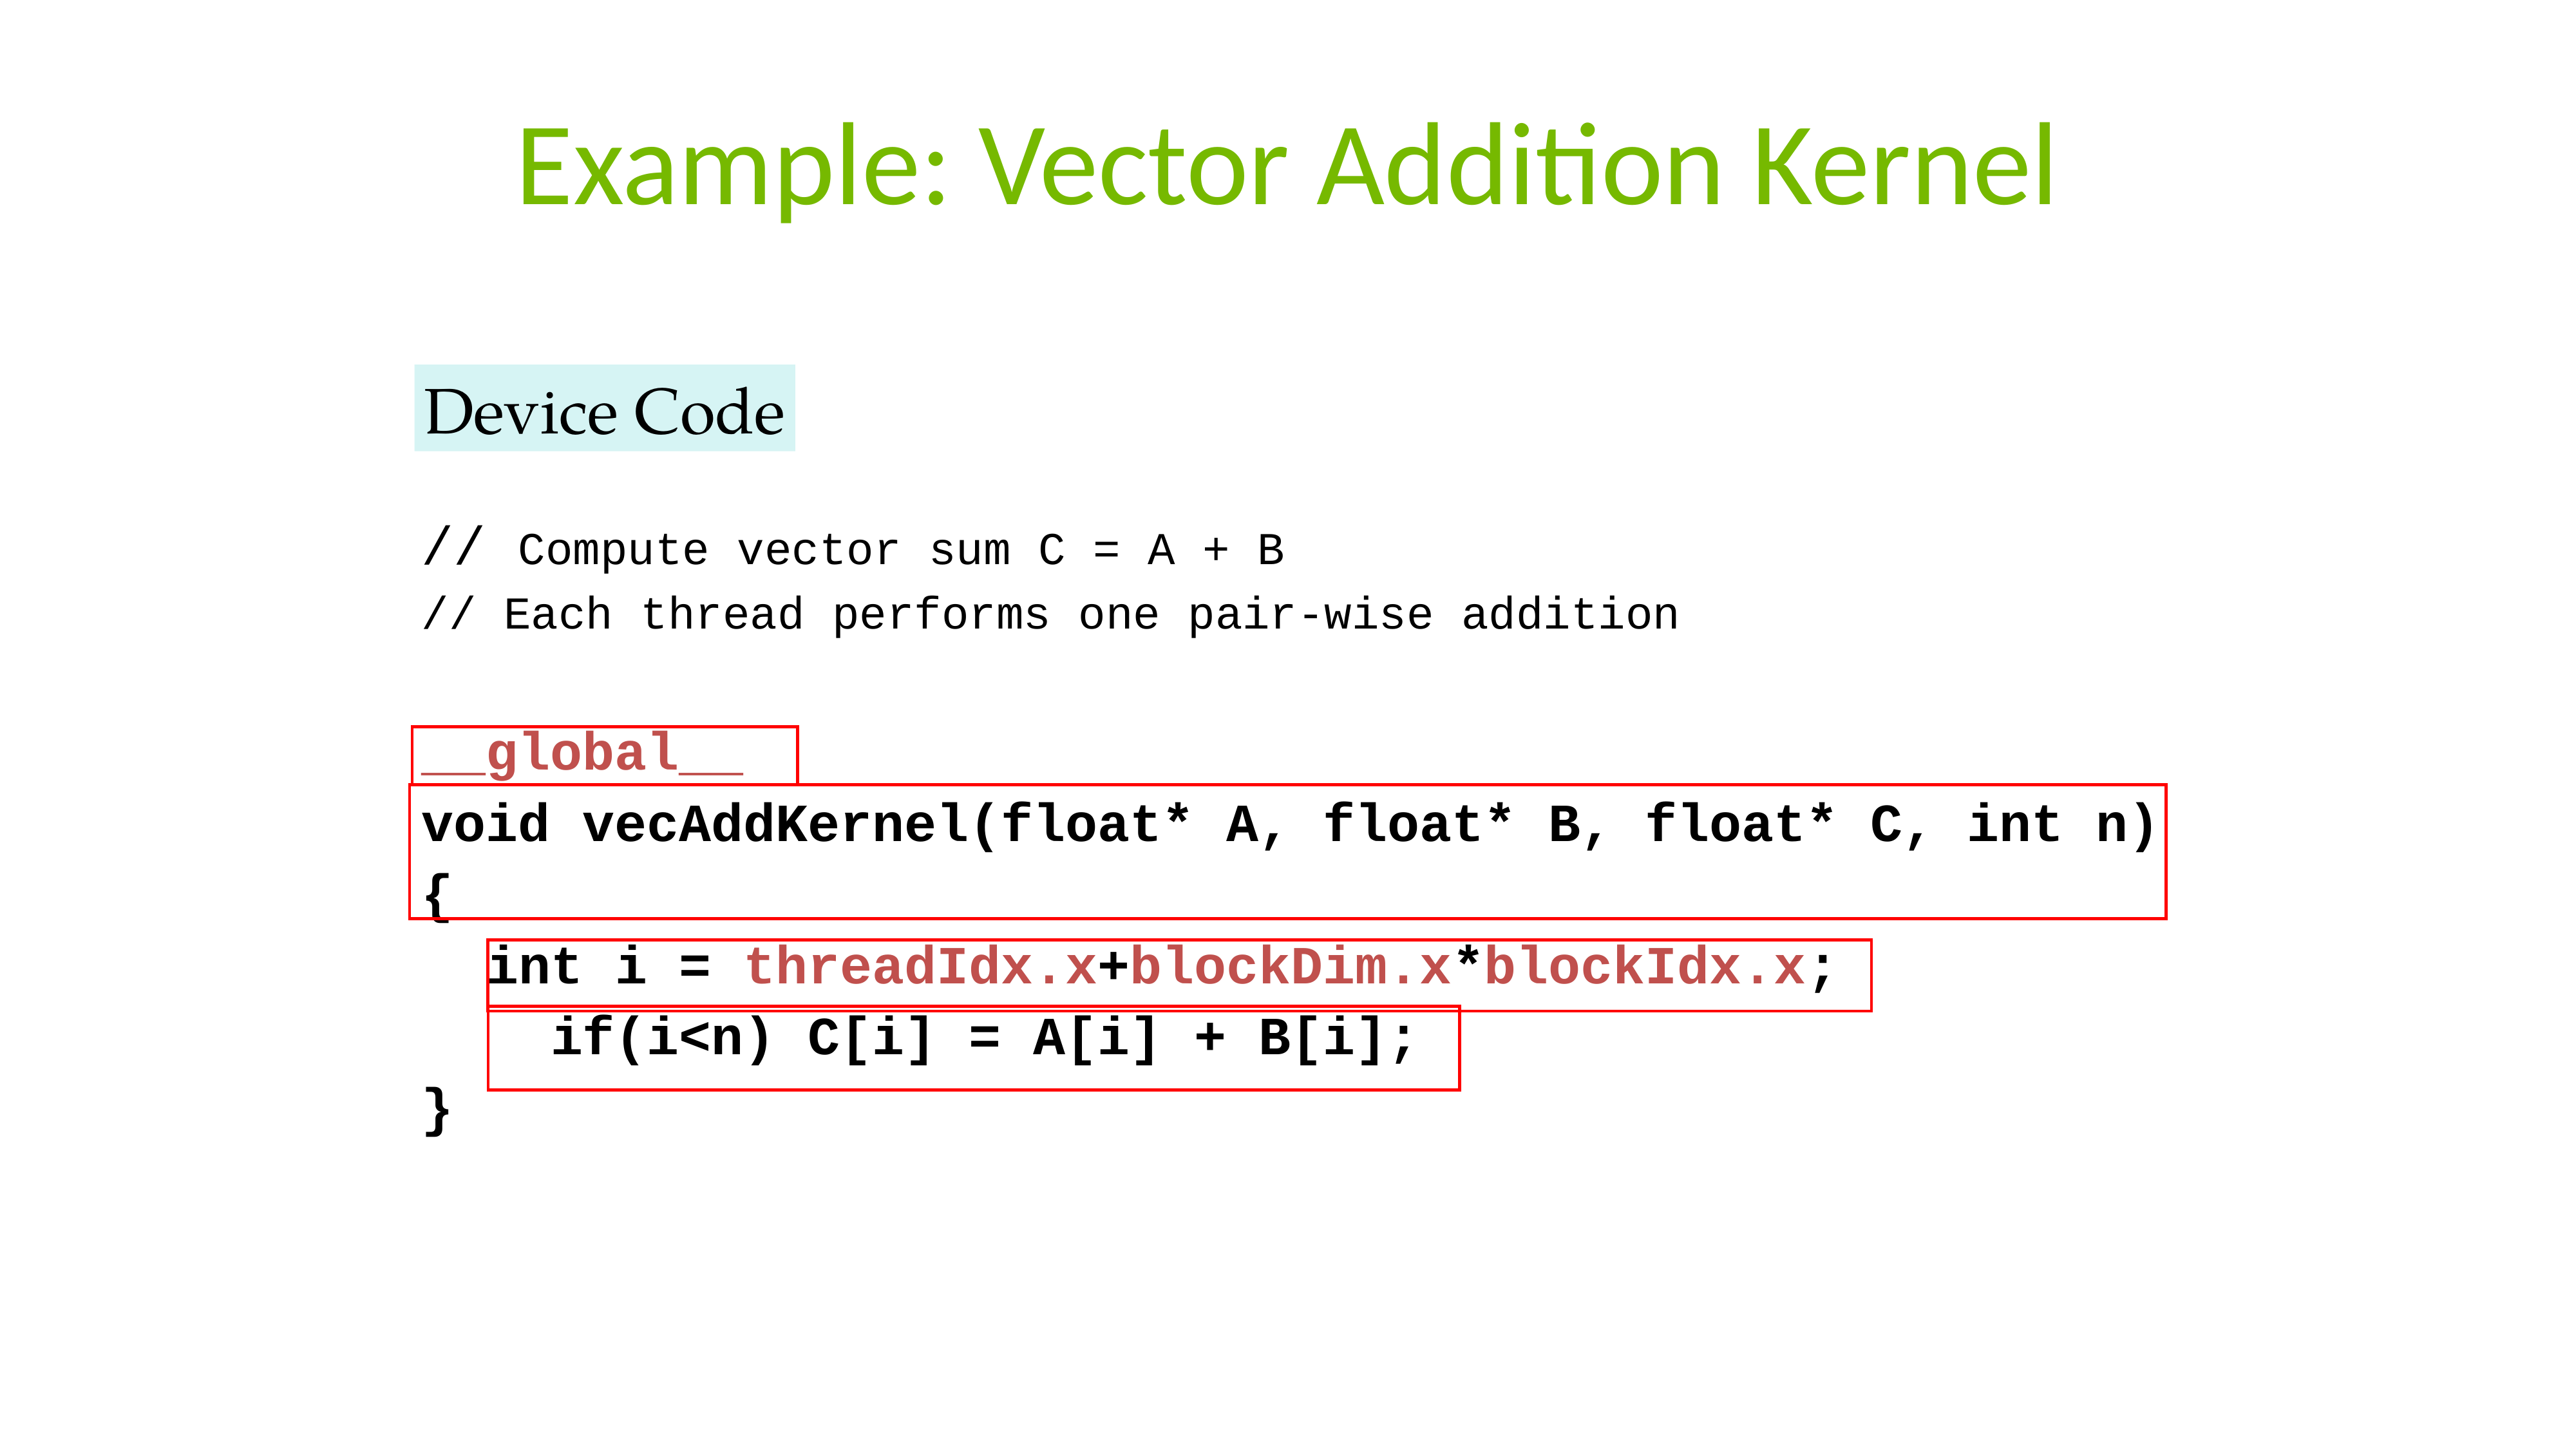

# Example: Vector Addition Kernel

// Compute vector sum C = A + B
// Each thread performs one pair-wise addition

__global__
void vecAddKernel(float* A, float* B, float* C, int n)
{
  int i = threadIdx.x+blockDim.x*blockIdx.x;
    if(i<n) C[i] = A[i] + B[i];
}
Device Code